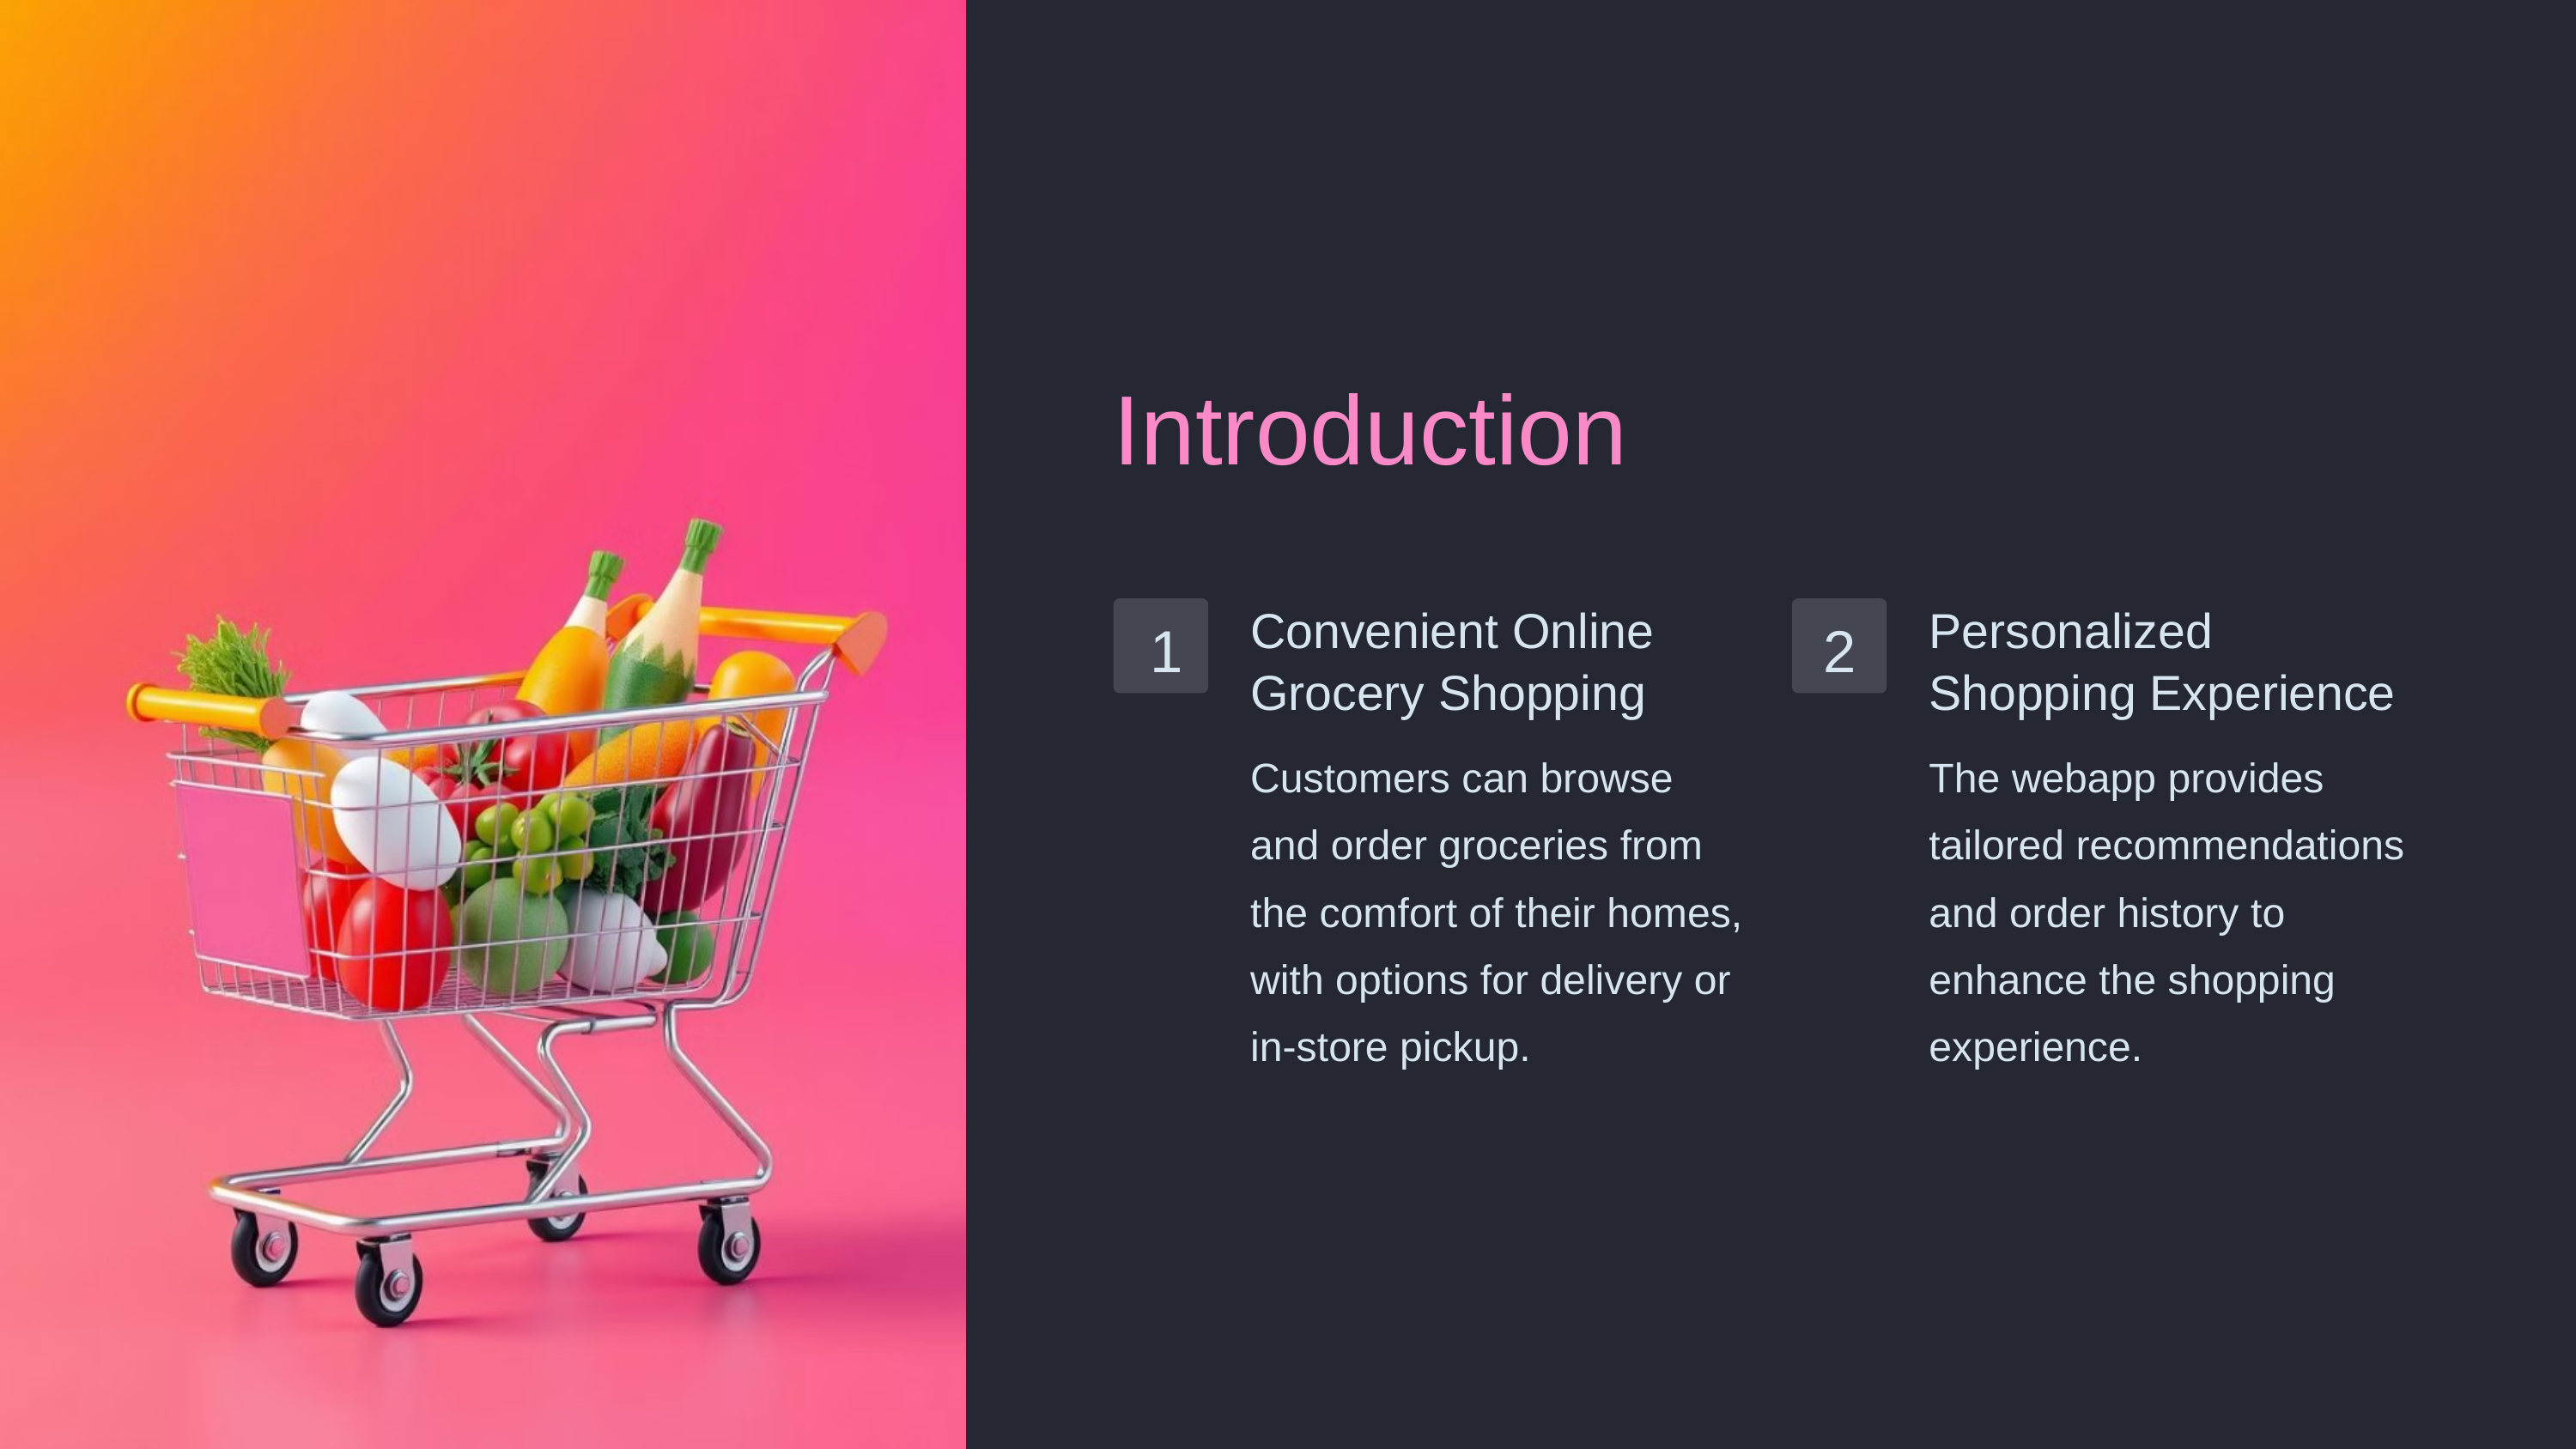

Introduction
Convenient Online Grocery Shopping
Personalized Shopping Experience

1
2
Customers can browse and order groceries from the comfort of their homes, with options for delivery or in-store pickup.
The webapp provides tailored recommendations and order history to enhance the shopping experience.